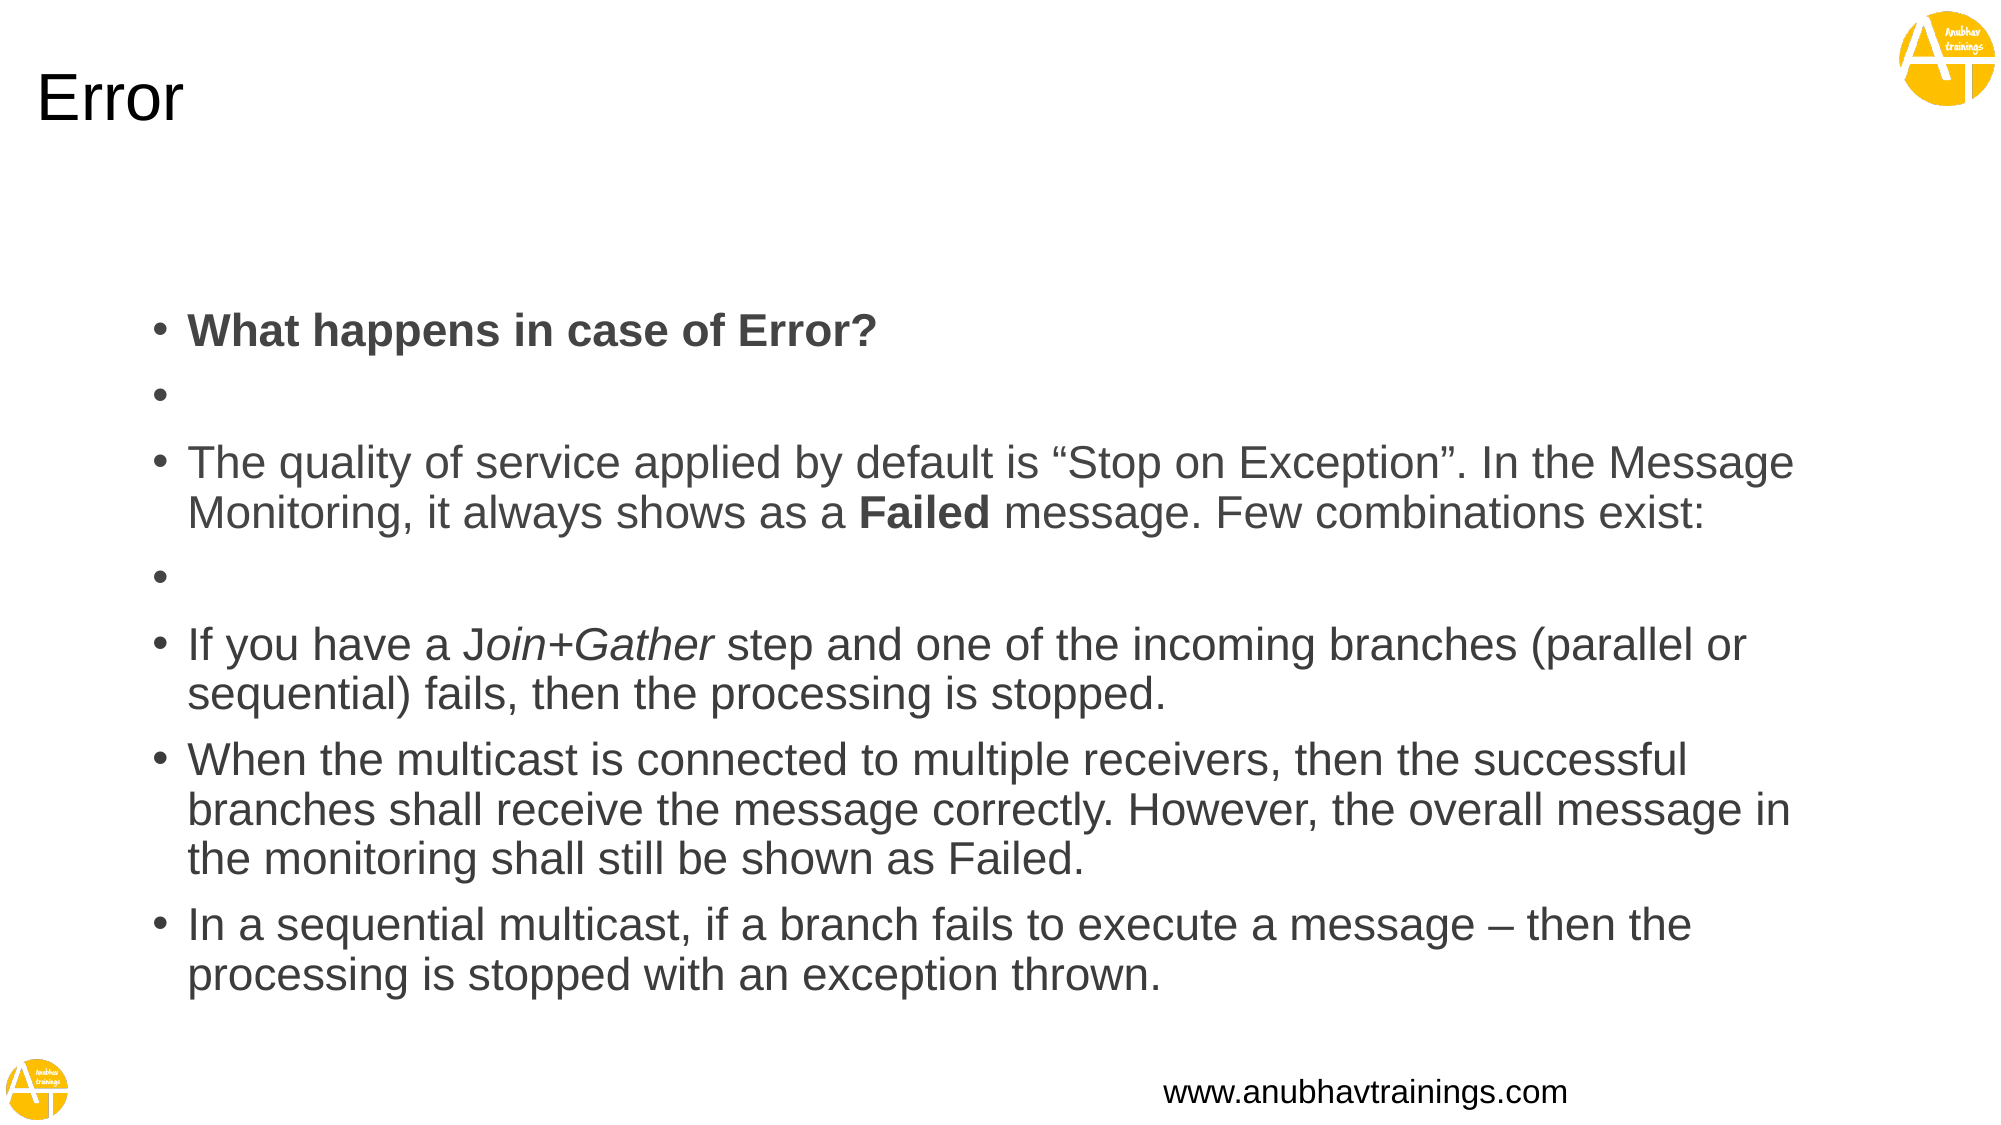

# Error
What happens in case of Error?

The quality of service applied by default is “Stop on Exception”. In the Message Monitoring, it always shows as a Failed message. Few combinations exist:

If you have a Join+Gather step and one of the incoming branches (parallel or sequential) fails, then the processing is stopped.
When the multicast is connected to multiple receivers, then the successful branches shall receive the message correctly. However, the overall message in the monitoring shall still be shown as Failed.
In a sequential multicast, if a branch fails to execute a message – then the processing is stopped with an exception thrown.